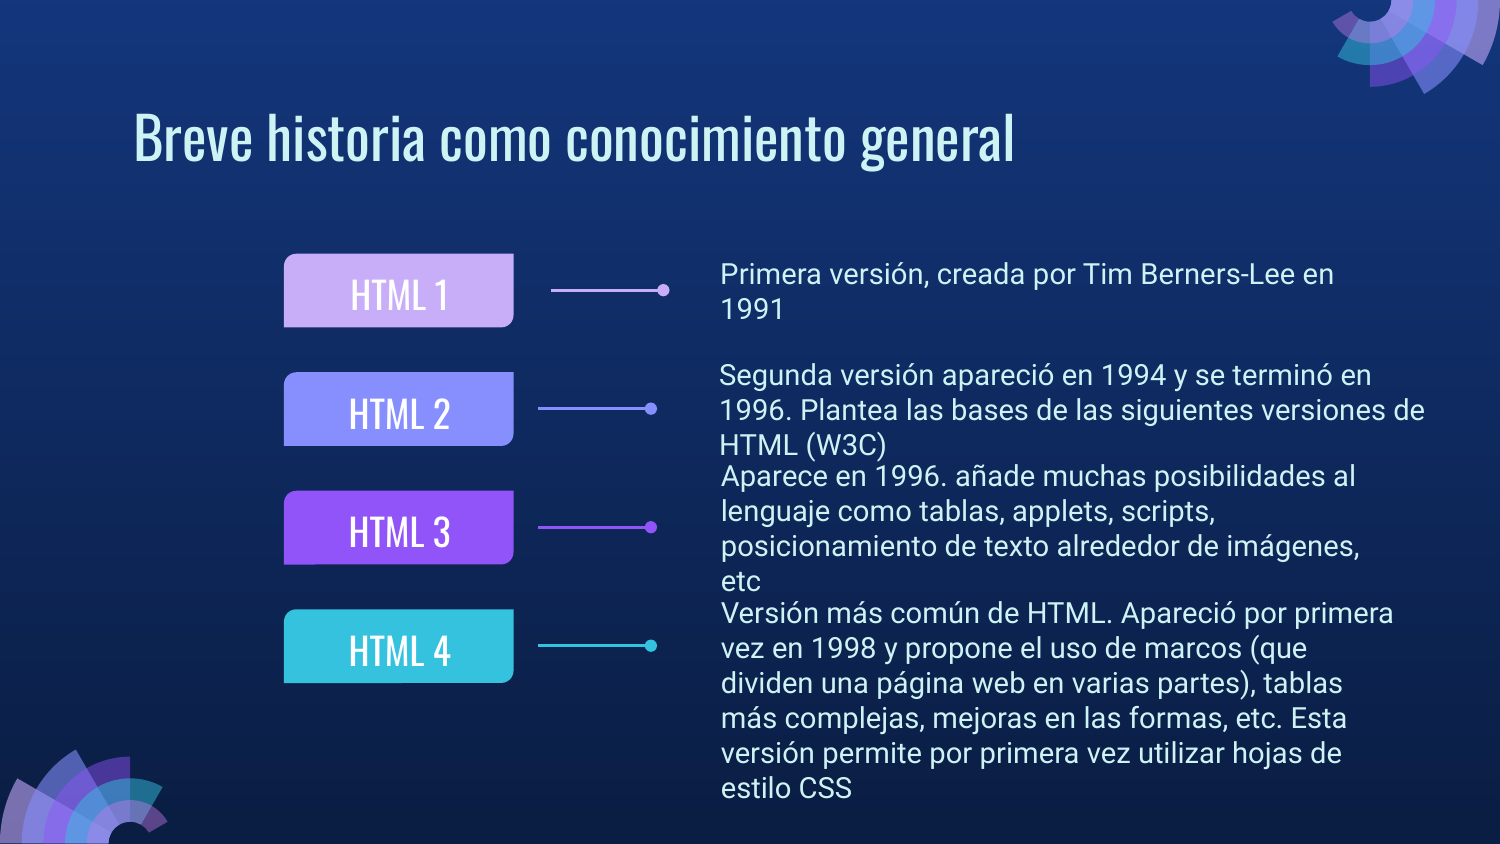

# Breve historia como conocimiento general
Primera versión, creada por Tim Berners-Lee en 1991

HTML 1
Segunda versión apareció en 1994 y se terminó en 1996. Plantea las bases de las siguientes versiones de HTML (W3C)

HTML 2
Aparece en 1996. añade muchas posibilidades al lenguaje como tablas, applets, scripts, posicionamiento de texto alrededor de imágenes, etc

HTML 3
Versión más común de HTML. Apareció por primera vez en 1998 y propone el uso de marcos (que dividen una página web en varias partes), tablas más complejas, mejoras en las formas, etc. Esta versión permite por primera vez utilizar hojas de estilo CSS

HTML 4